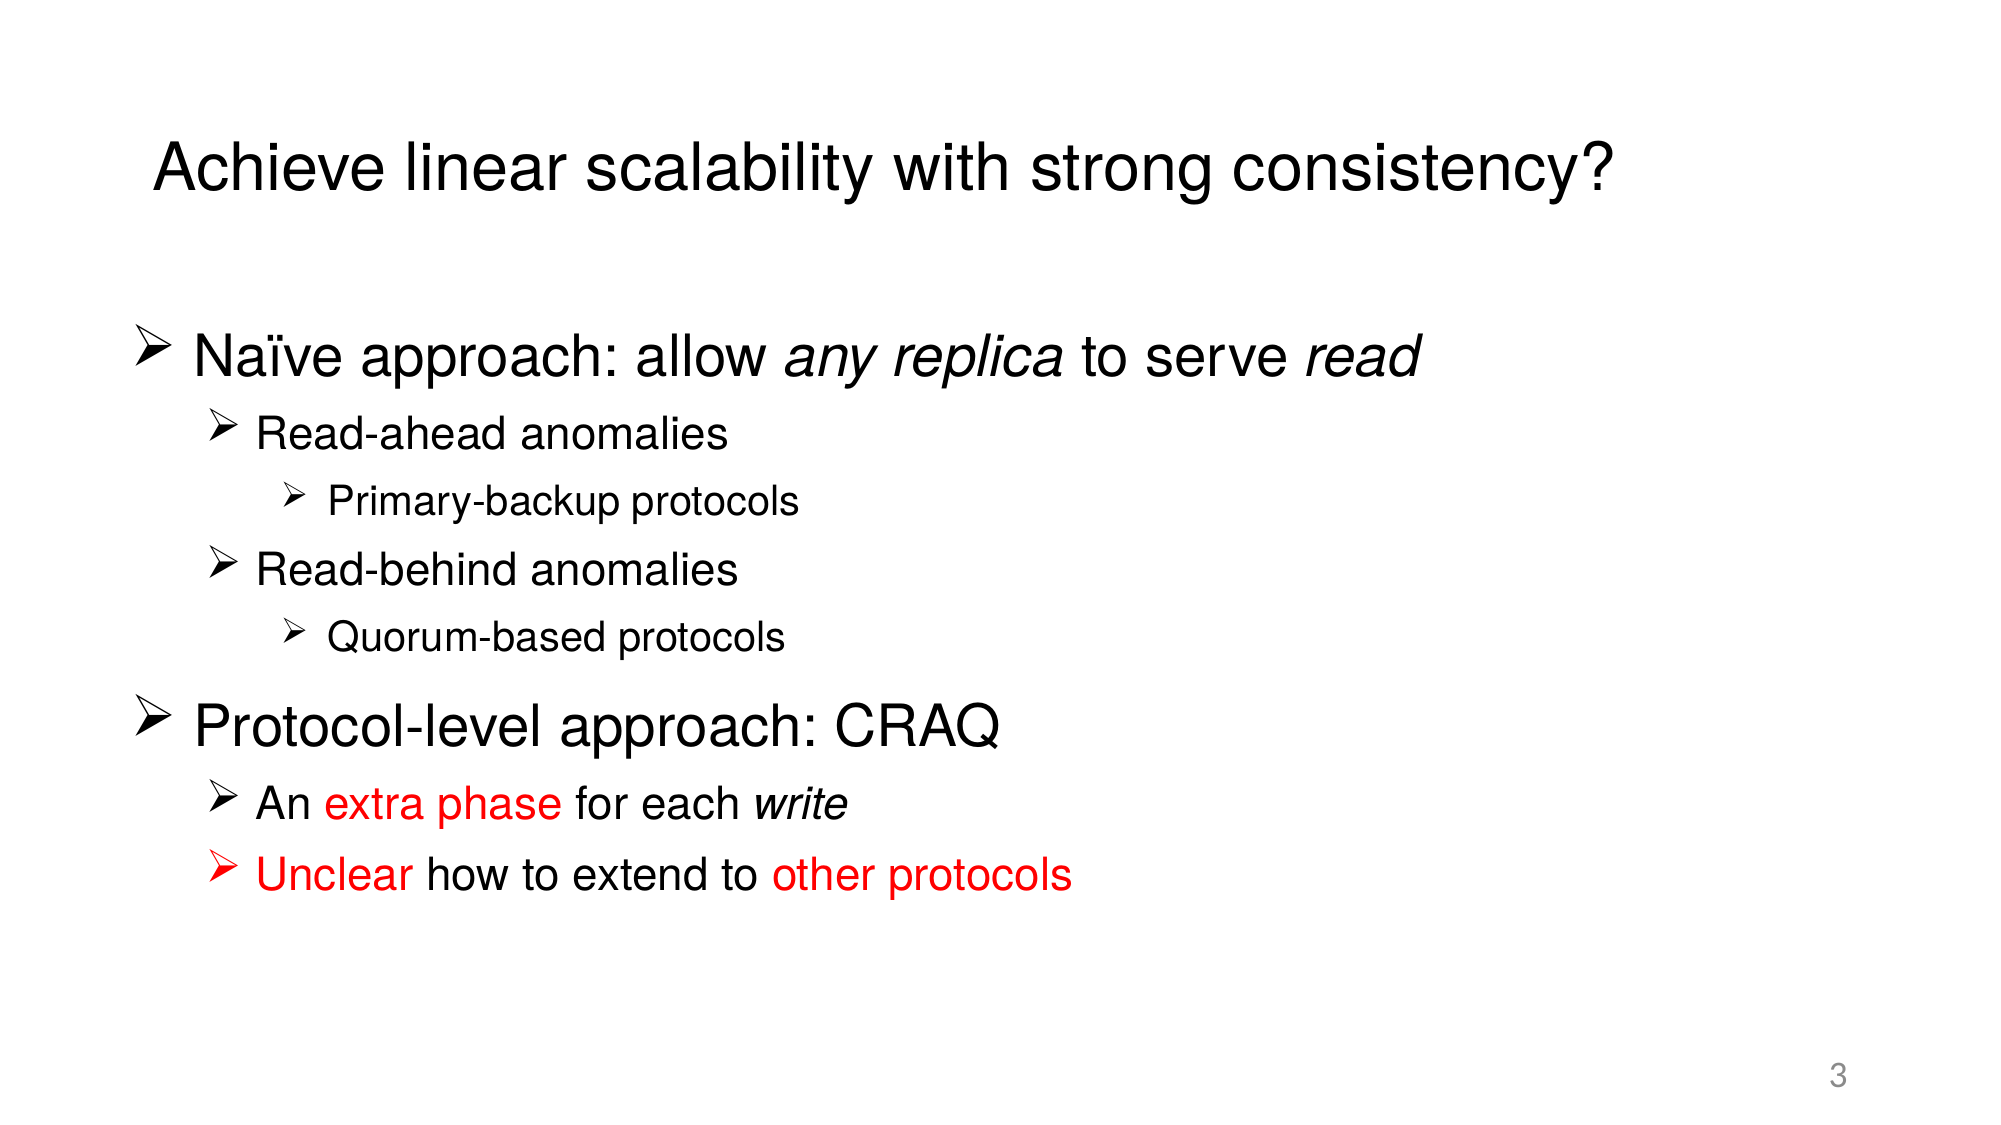

# Achieve linear scalability with strong consistency?
 Naïve approach: allow any replica to serve read
 Read-ahead anomalies
 Primary-backup protocols
 Read-behind anomalies
 Quorum-based protocols
 Protocol-level approach: CRAQ
 An extra phase for each write
 Unclear how to extend to other protocols
3